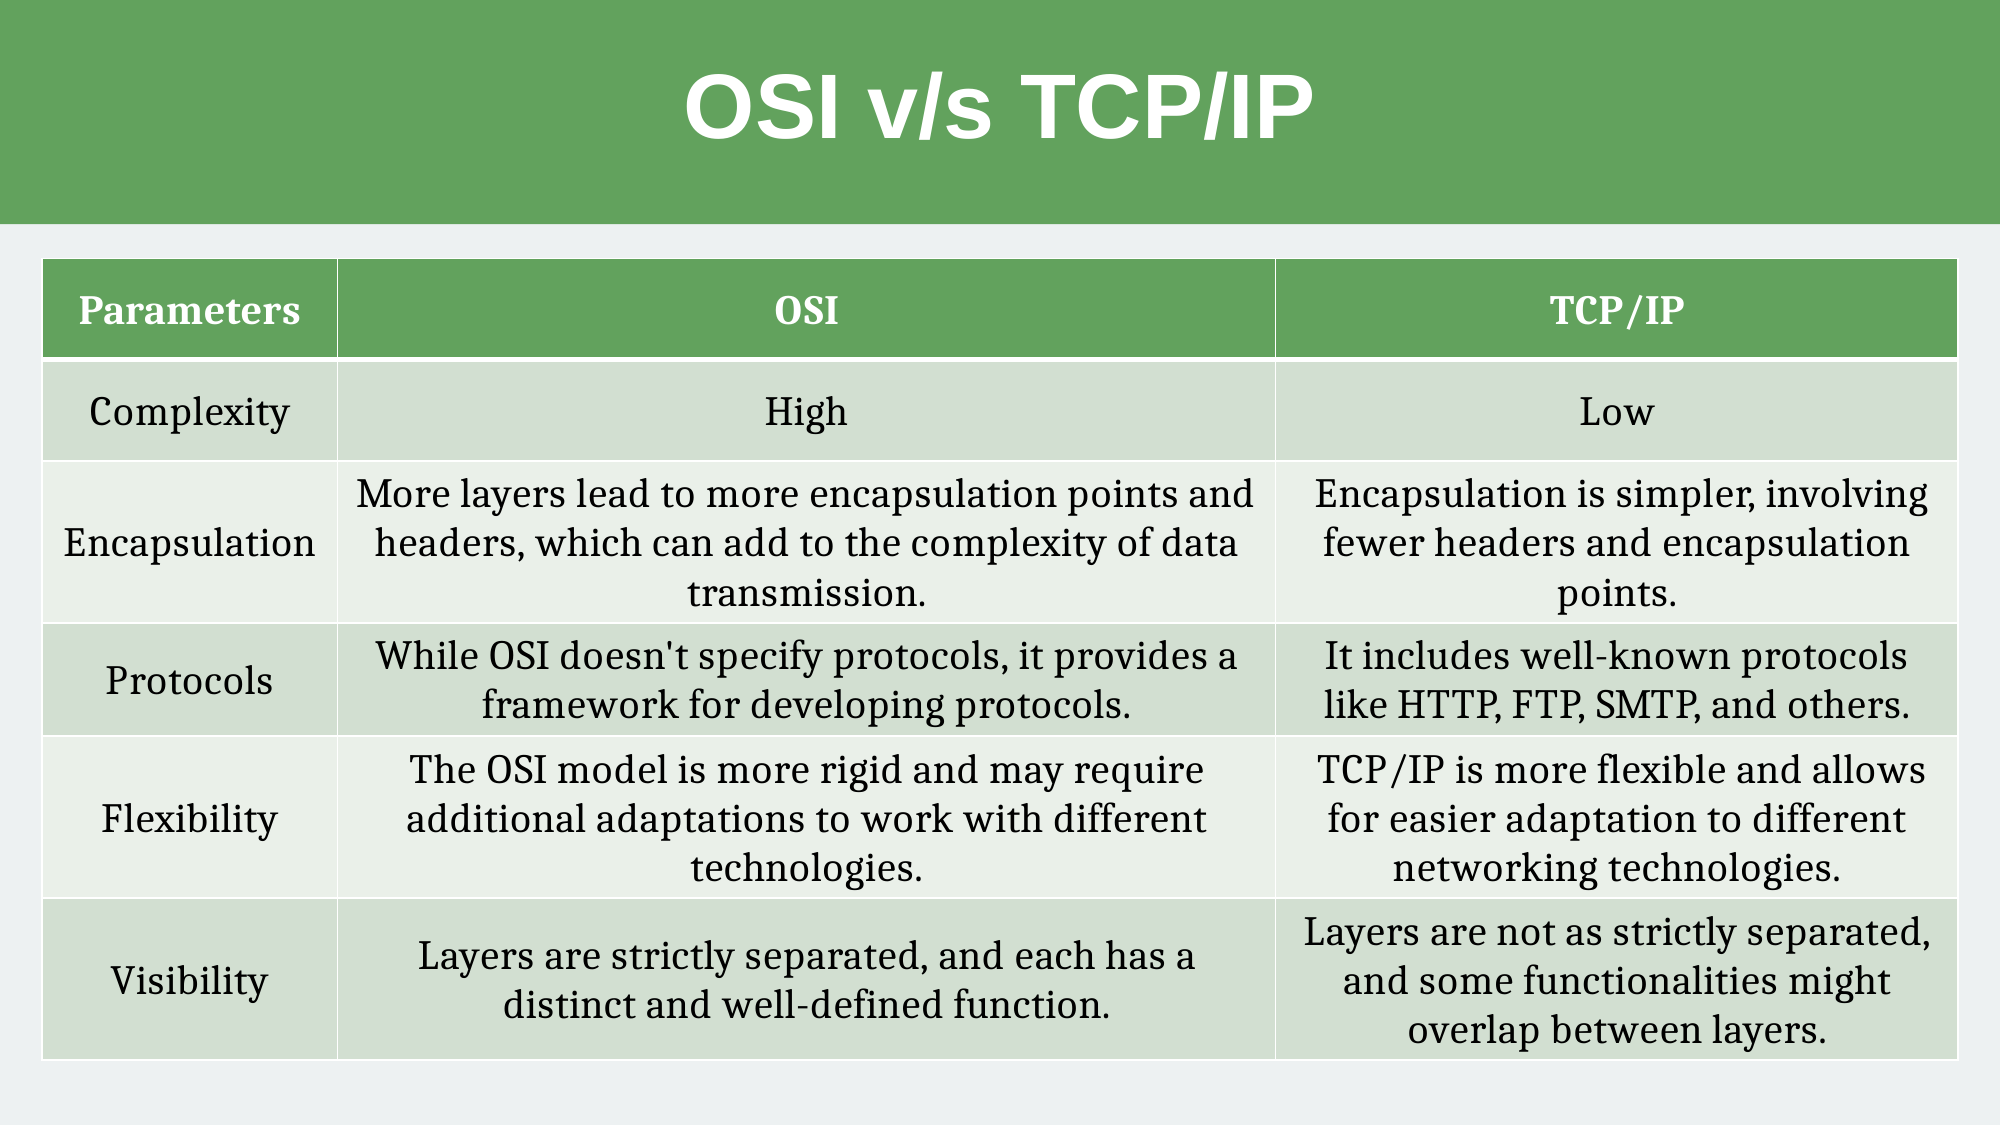

# OSI v/s TCP/IP
| Parameters | OSI | TCP/IP |
| --- | --- | --- |
| Complexity | High | Low |
| Encapsulation | More layers lead to more encapsulation points and headers, which can add to the complexity of data transmission. | Encapsulation is simpler, involving fewer headers and encapsulation points. |
| Protocols | While OSI doesn't specify protocols, it provides a framework for developing protocols. | It includes well-known protocols like HTTP, FTP, SMTP, and others. |
| Flexibility | The OSI model is more rigid and may require additional adaptations to work with different technologies. | TCP/IP is more flexible and allows for easier adaptation to different networking technologies. |
| Visibility | Layers are strictly separated, and each has a distinct and well-defined function. | Layers are not as strictly separated, and some functionalities might overlap between layers. |